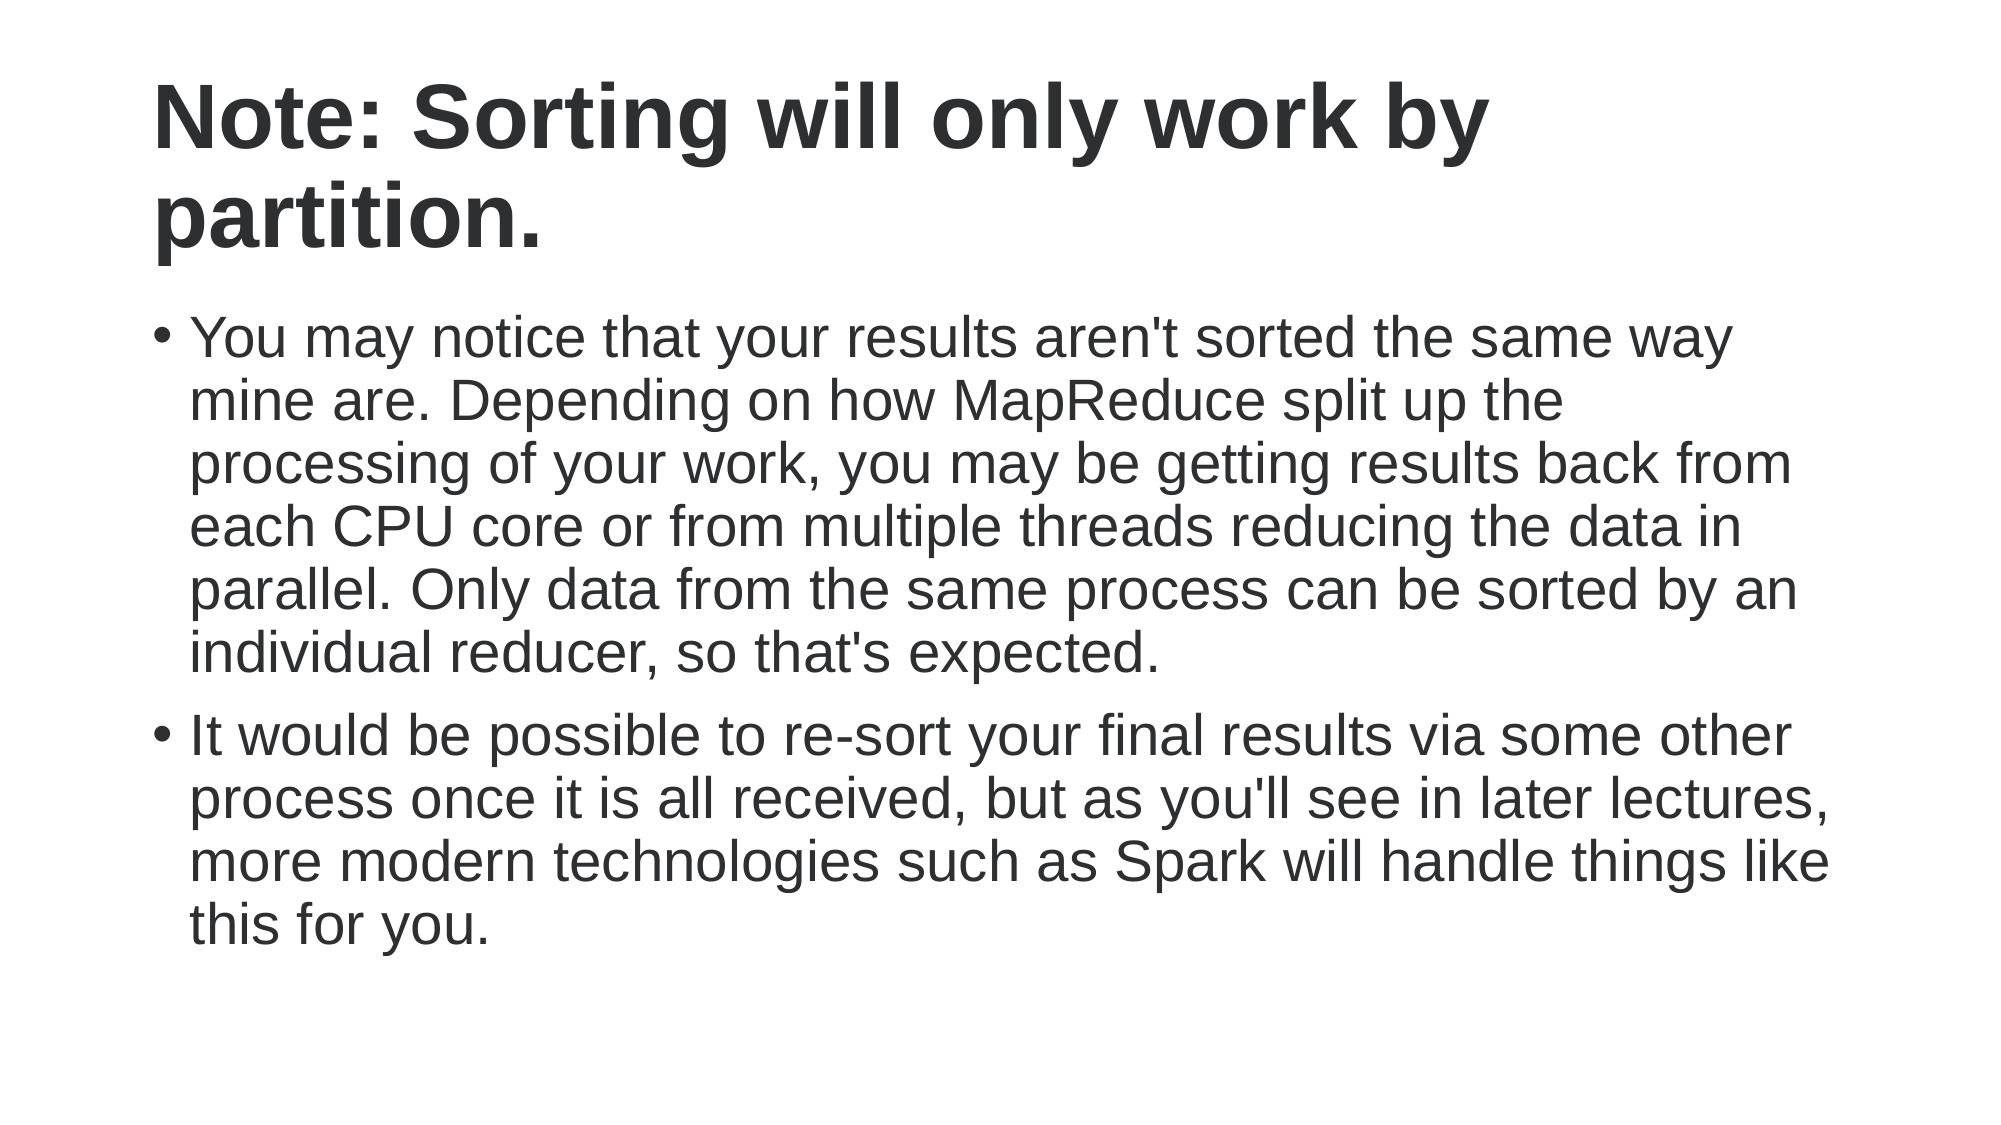

# Note: Sorting will only work by partition.
You may notice that your results aren't sorted the same way mine are. Depending on how MapReduce split up the processing of your work, you may be getting results back from each CPU core or from multiple threads reducing the data in parallel. Only data from the same process can be sorted by an individual reducer, so that's expected.
It would be possible to re-sort your final results via some other process once it is all received, but as you'll see in later lectures, more modern technologies such as Spark will handle things like this for you.